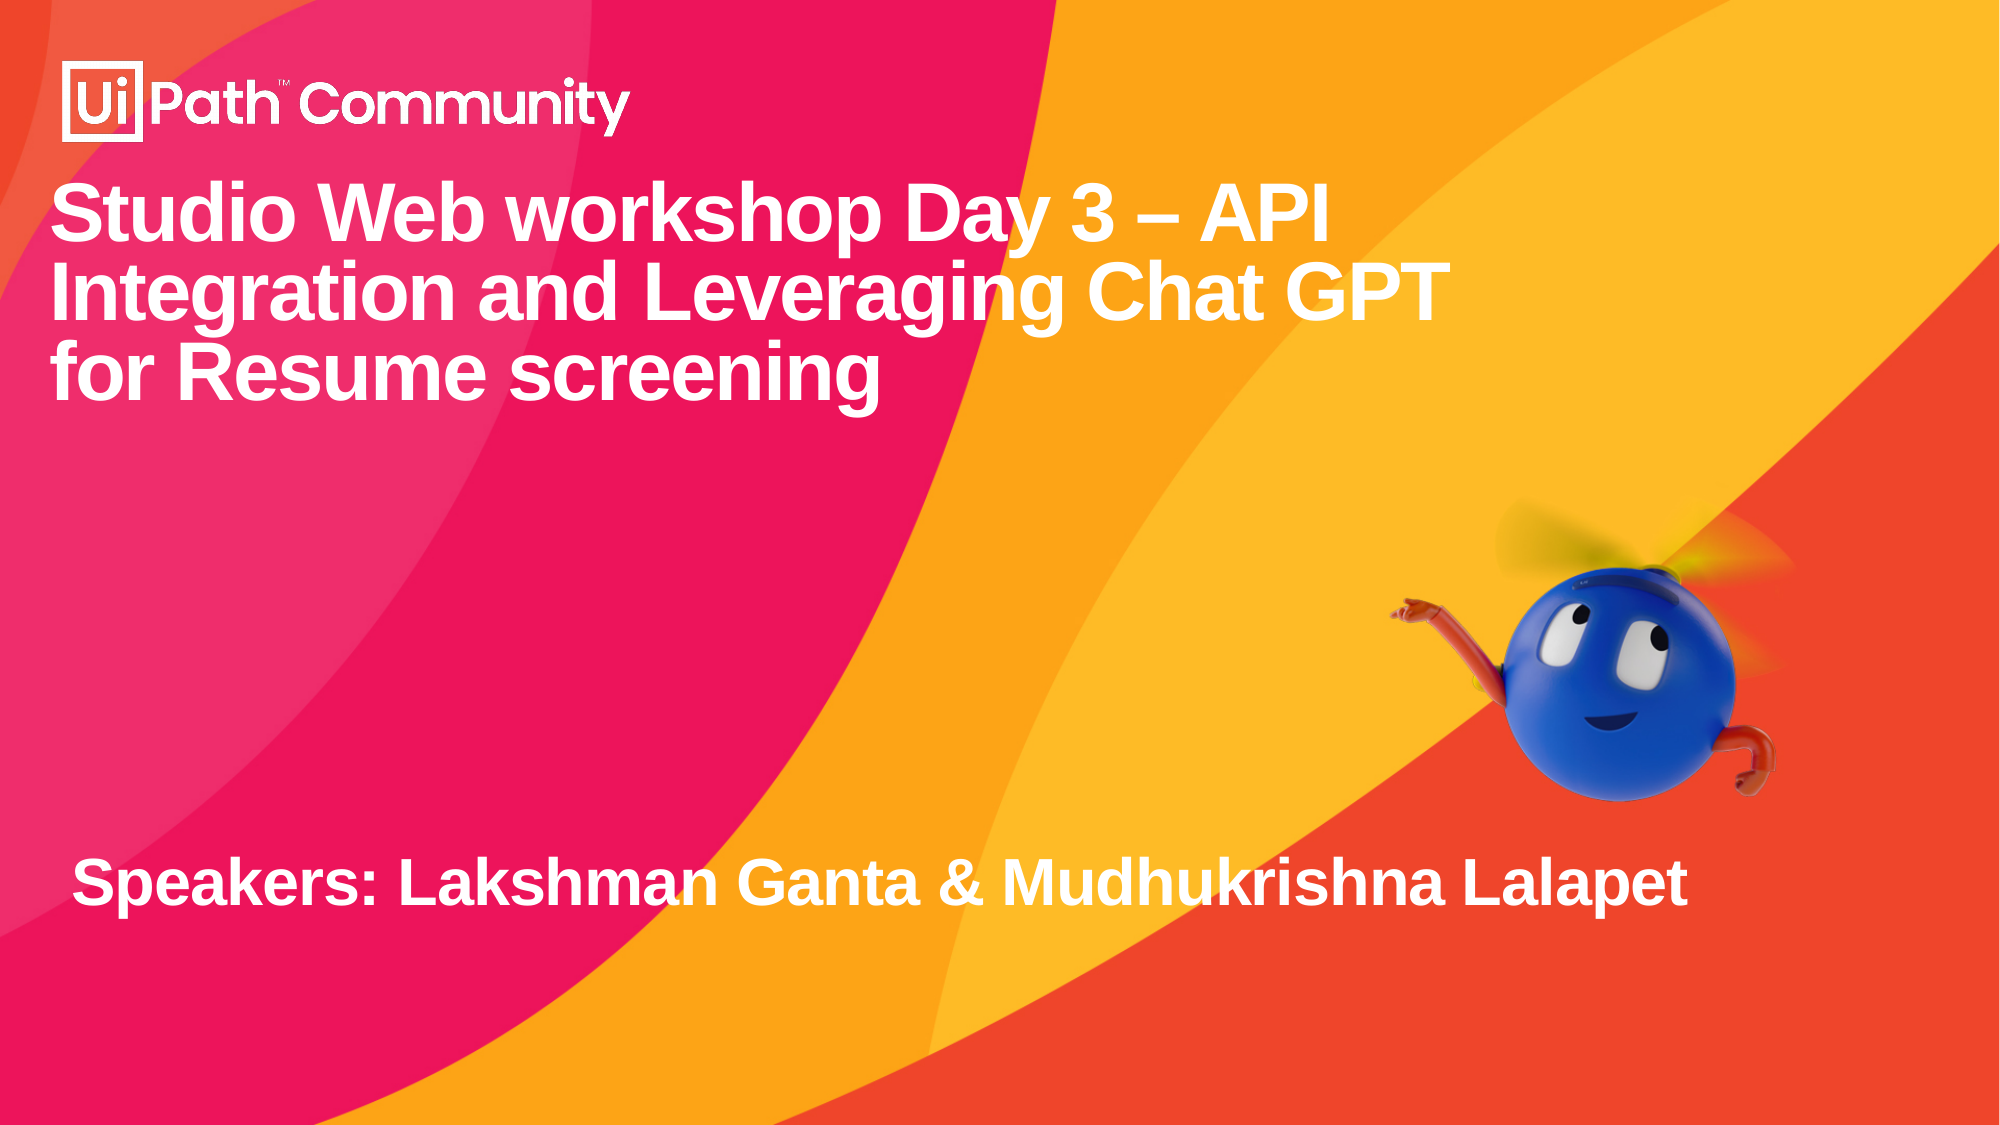

# Studio Web workshop Day 3 – API Integration and Leveraging Chat GPT for Resume screening

Speakers: Lakshman Ganta & Mudhukrishna Lalapet